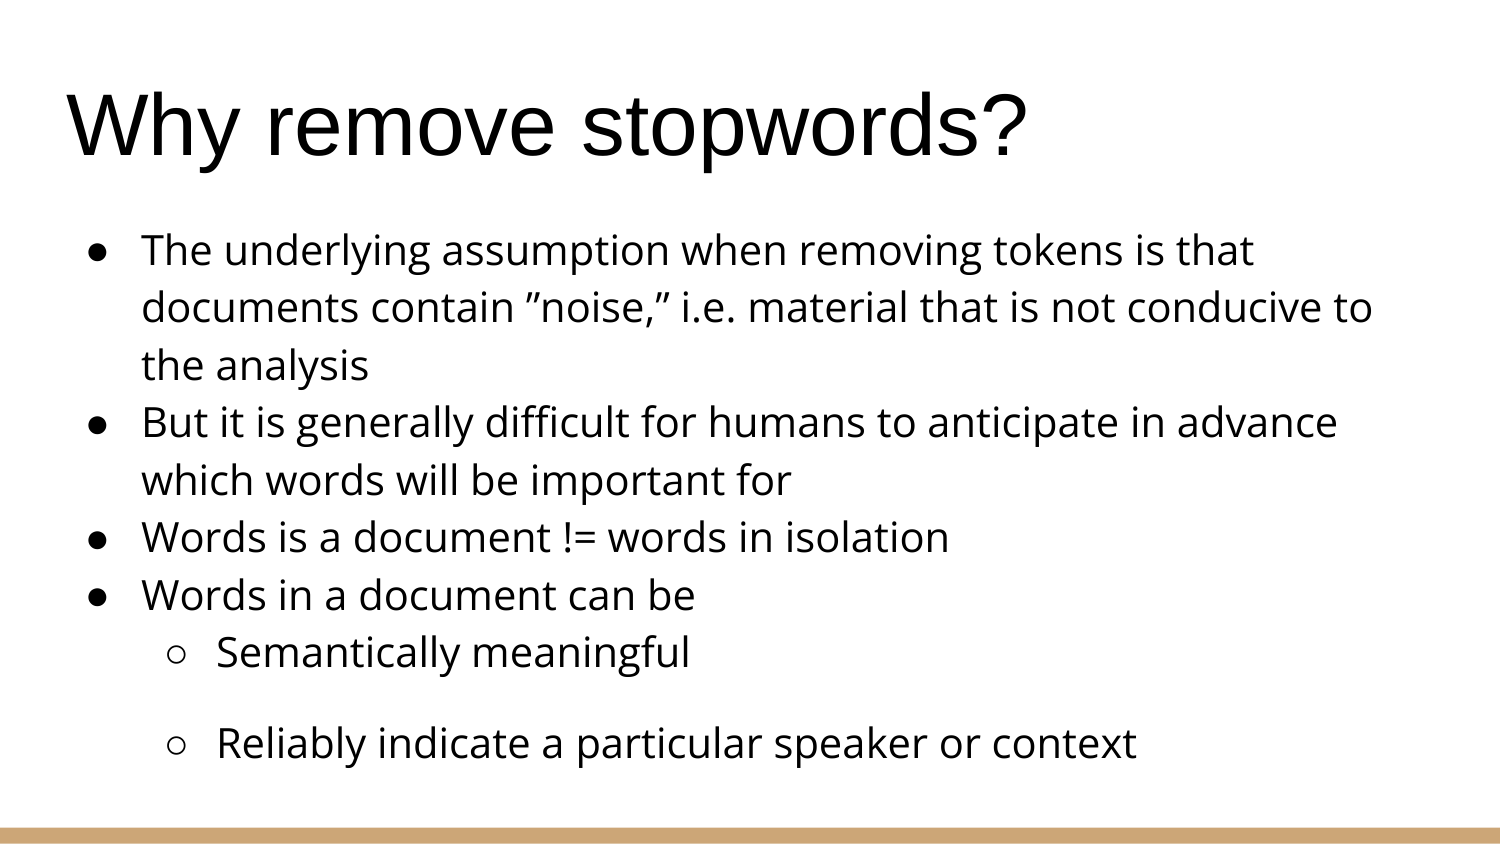

# Why remove stopwords?
The underlying assumption when removing tokens is that documents contain ”noise,” i.e. material that is not conducive to the analysis
But it is generally difficult for humans to anticipate in advance which words will be important for
Words is a document != words in isolation
Words in a document can be
Semantically meaningful
Reliably indicate a particular speaker or context